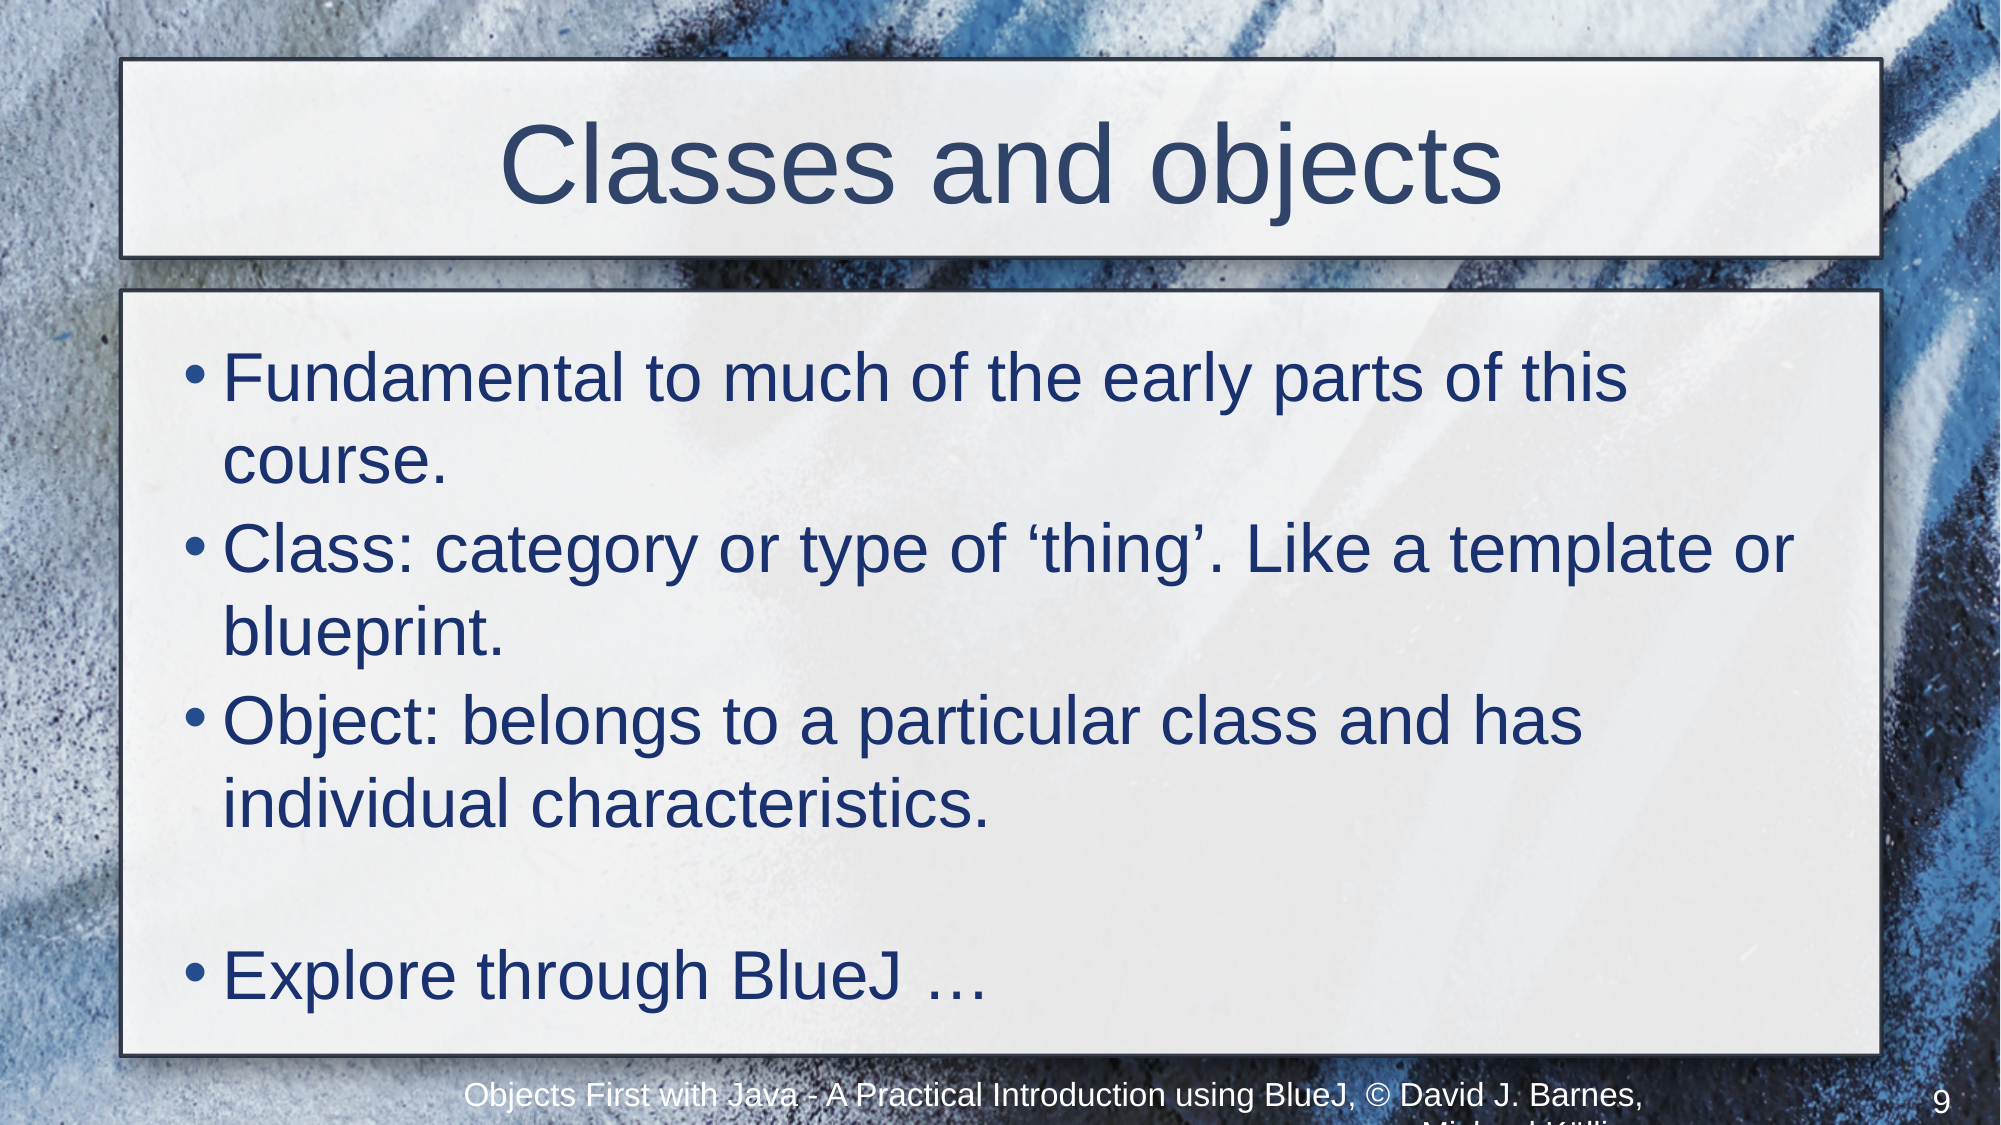

# Classes and objects
Fundamental to much of the early parts of this course.
Class: category or type of ‘thing’. Like a template or blueprint.
Object: belongs to a particular class and has individual characteristics.
Explore through BlueJ …
9